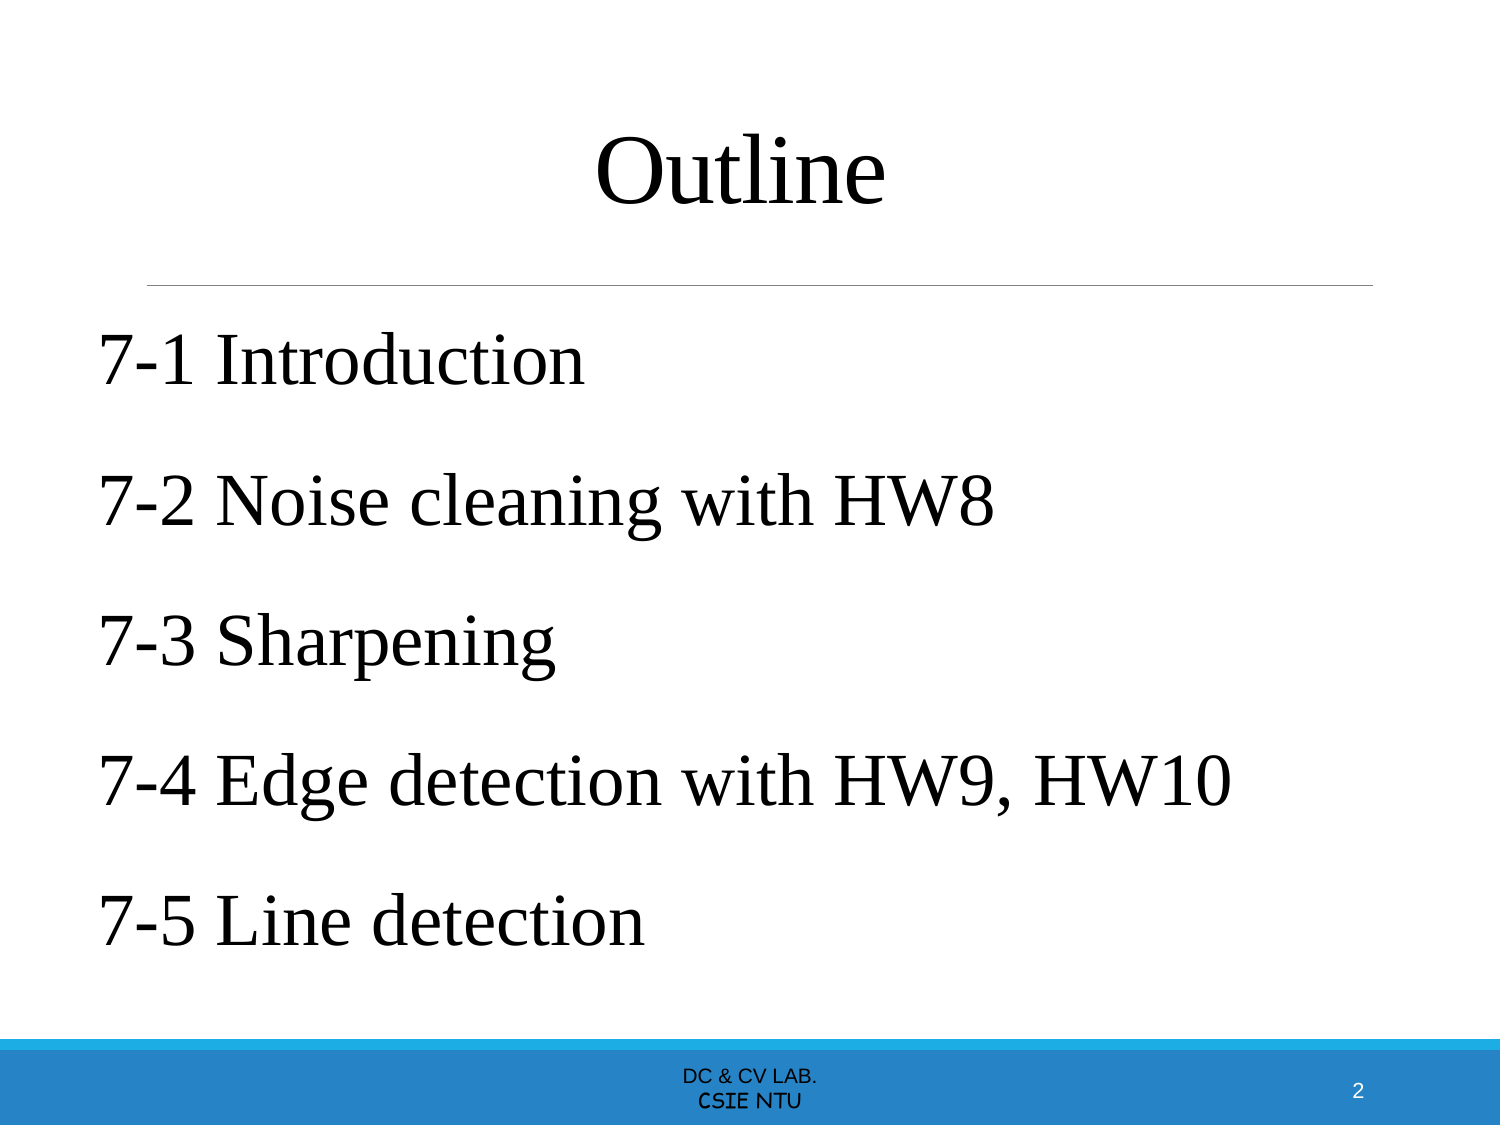

# Outline
7-1 Introduction
7-2 Noise cleaning with HW8
7-3 Sharpening
7-4 Edge detection with HW9, HW10
7-5 Line detection
DC & CV Lab.
CSIE NTU
2